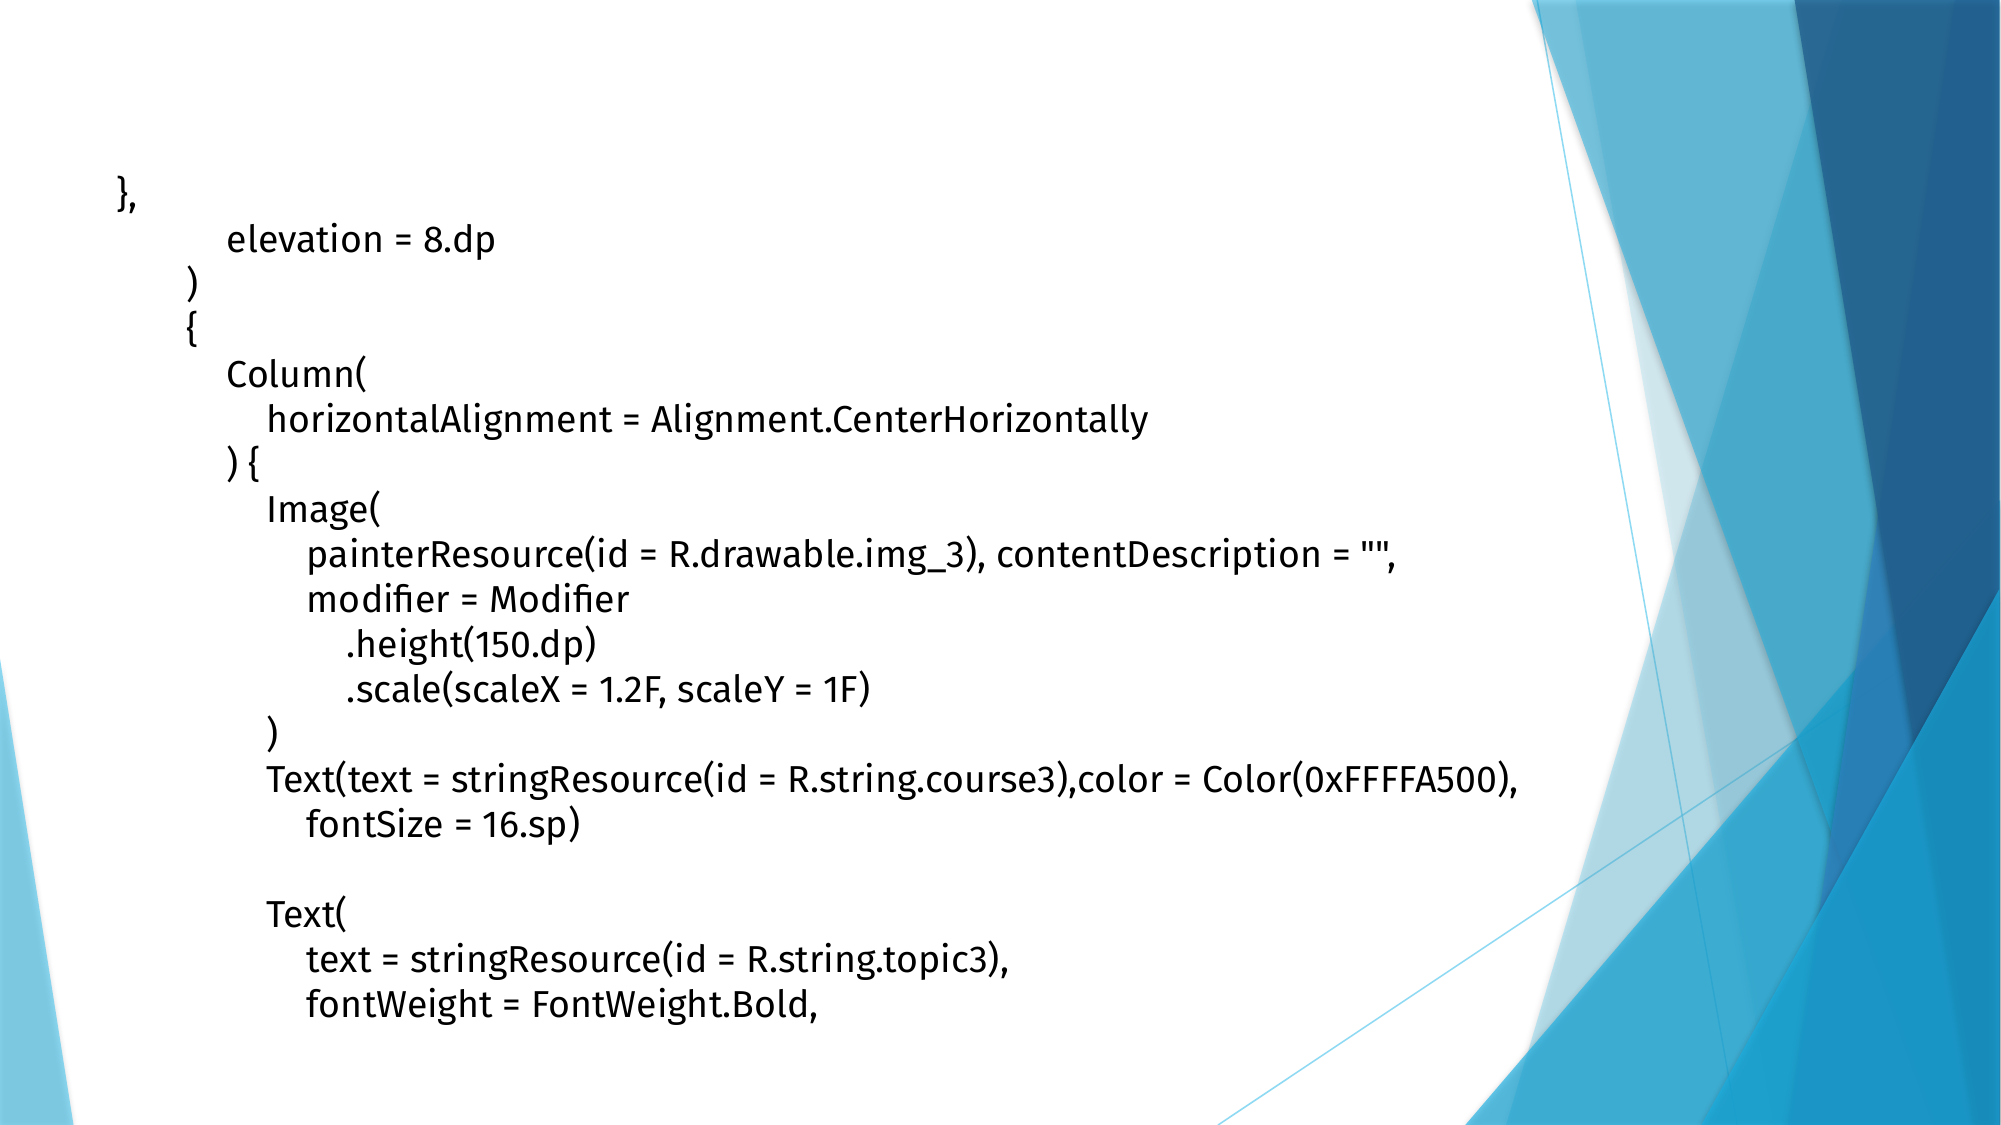

},
            elevation = 8.dp
        )
        {
            Column(
                horizontalAlignment = Alignment.CenterHorizontally
            ) {
                Image(
                    painterResource(id = R.drawable.img_3), contentDescription = "",
                    modifier = Modifier
                        .height(150.dp)
                        .scale(scaleX = 1.2F, scaleY = 1F)
                )
                Text(text = stringResource(id = R.string.course3),color = Color(0xFFFFA500),
                    fontSize = 16.sp)

                Text(
                    text = stringResource(id = R.string.topic3),
                    fontWeight = FontWeight.Bold,